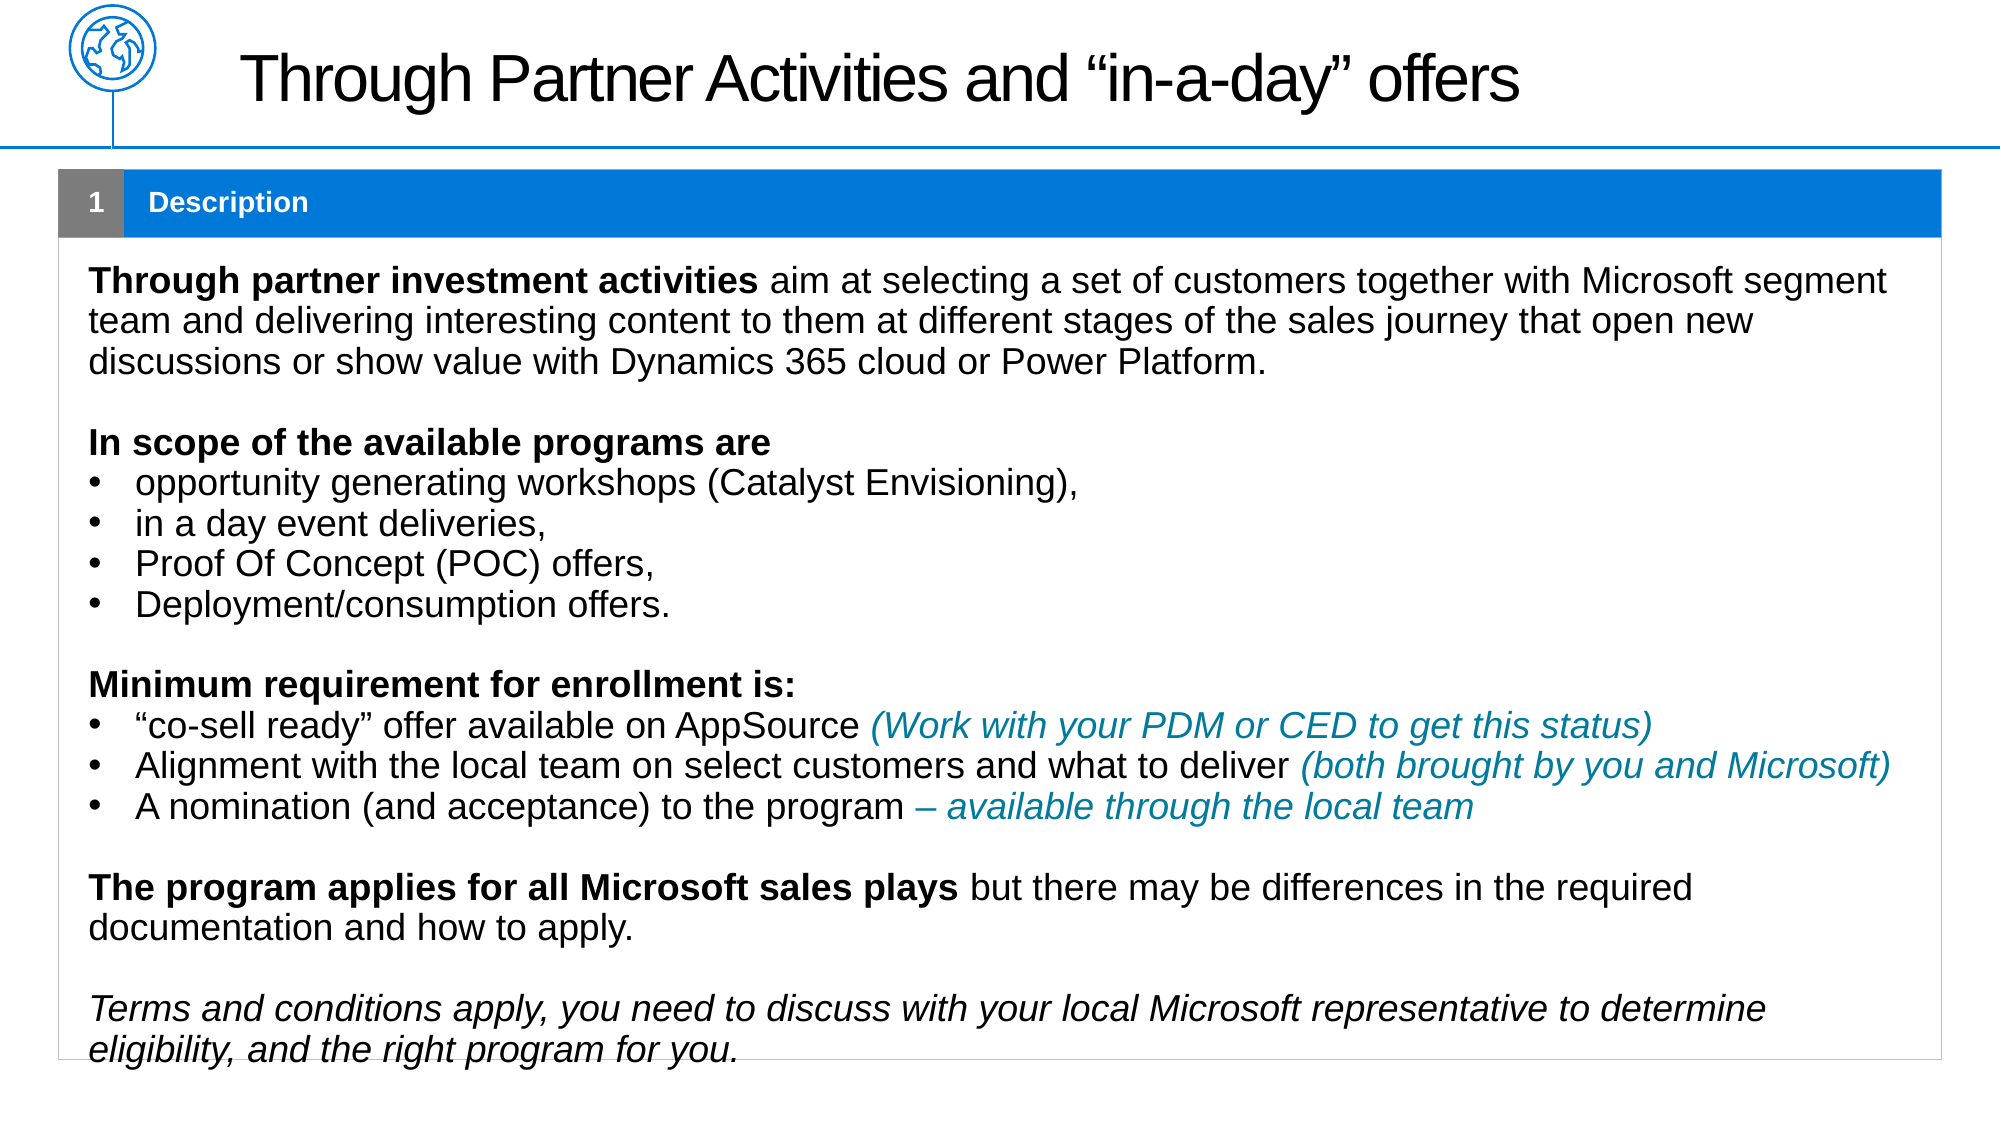

# Through Partner Activities and “in-a-day” offers
1
Description
Through partner investment activities aim at selecting a set of customers together with Microsoft segment team and delivering interesting content to them at different stages of the sales journey that open new discussions or show value with Dynamics 365 cloud or Power Platform.

In scope of the available programs are
opportunity generating workshops (Catalyst Envisioning),
in a day event deliveries,
Proof Of Concept (POC) offers,
Deployment/consumption offers.

Minimum requirement for enrollment is:
“co-sell ready” offer available on AppSource (Work with your PDM or CED to get this status)
Alignment with the local team on select customers and what to deliver (both brought by you and Microsoft)
A nomination (and acceptance) to the program – available through the local team

The program applies for all Microsoft sales plays but there may be differences in the required documentation and how to apply.

Terms and conditions apply, you need to discuss with your local Microsoft representative to determine eligibility, and the right program for you.